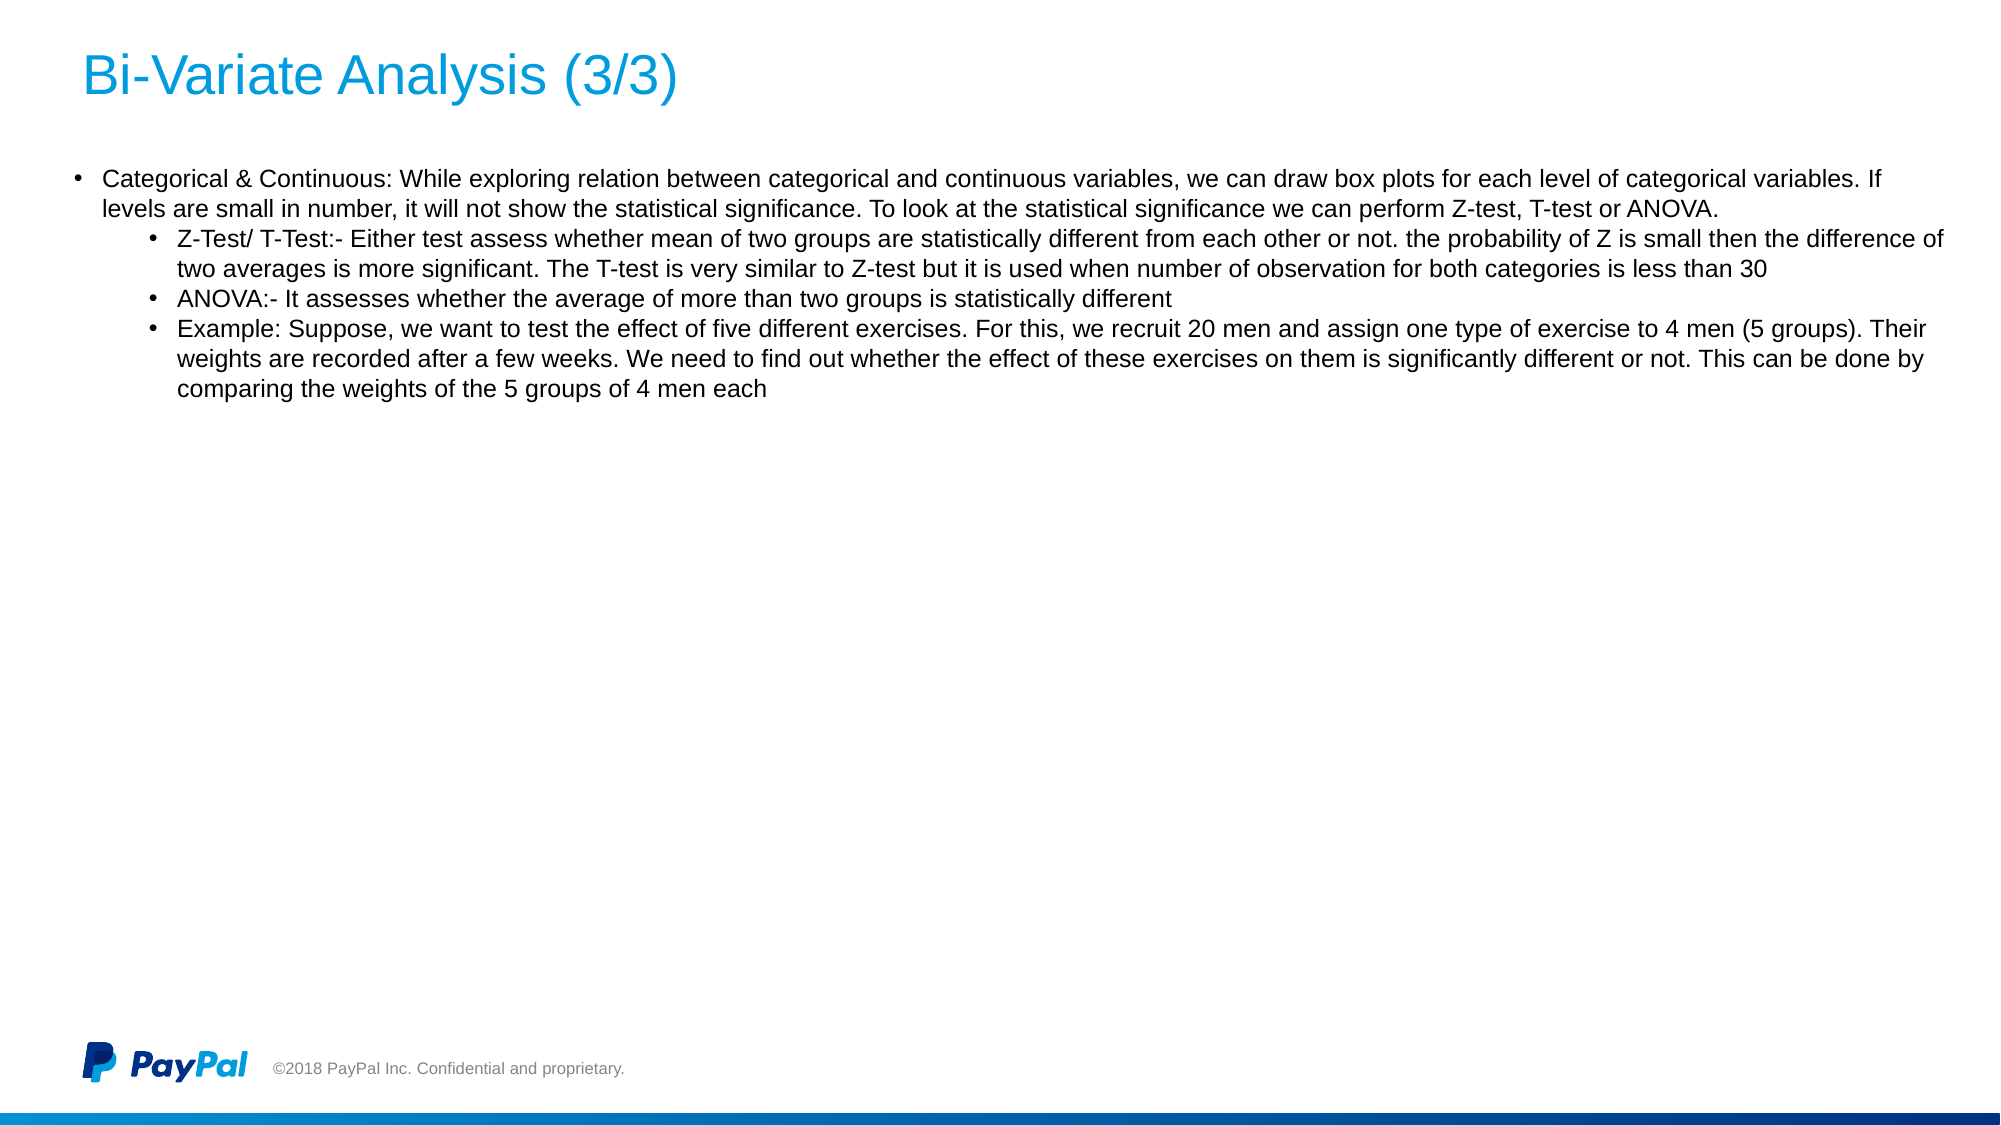

# Bi-Variate Analysis (3/3)
Categorical & Continuous: While exploring relation between categorical and continuous variables, we can draw box plots for each level of categorical variables. If levels are small in number, it will not show the statistical significance. To look at the statistical significance we can perform Z-test, T-test or ANOVA.
Z-Test/ T-Test:- Either test assess whether mean of two groups are statistically different from each other or not. the probability of Z is small then the difference of two averages is more significant. The T-test is very similar to Z-test but it is used when number of observation for both categories is less than 30
ANOVA:- It assesses whether the average of more than two groups is statistically different
Example: Suppose, we want to test the effect of five different exercises. For this, we recruit 20 men and assign one type of exercise to 4 men (5 groups). Their weights are recorded after a few weeks. We need to find out whether the effect of these exercises on them is significantly different or not. This can be done by comparing the weights of the 5 groups of 4 men each
©2018 PayPal Inc. Confidential and proprietary.